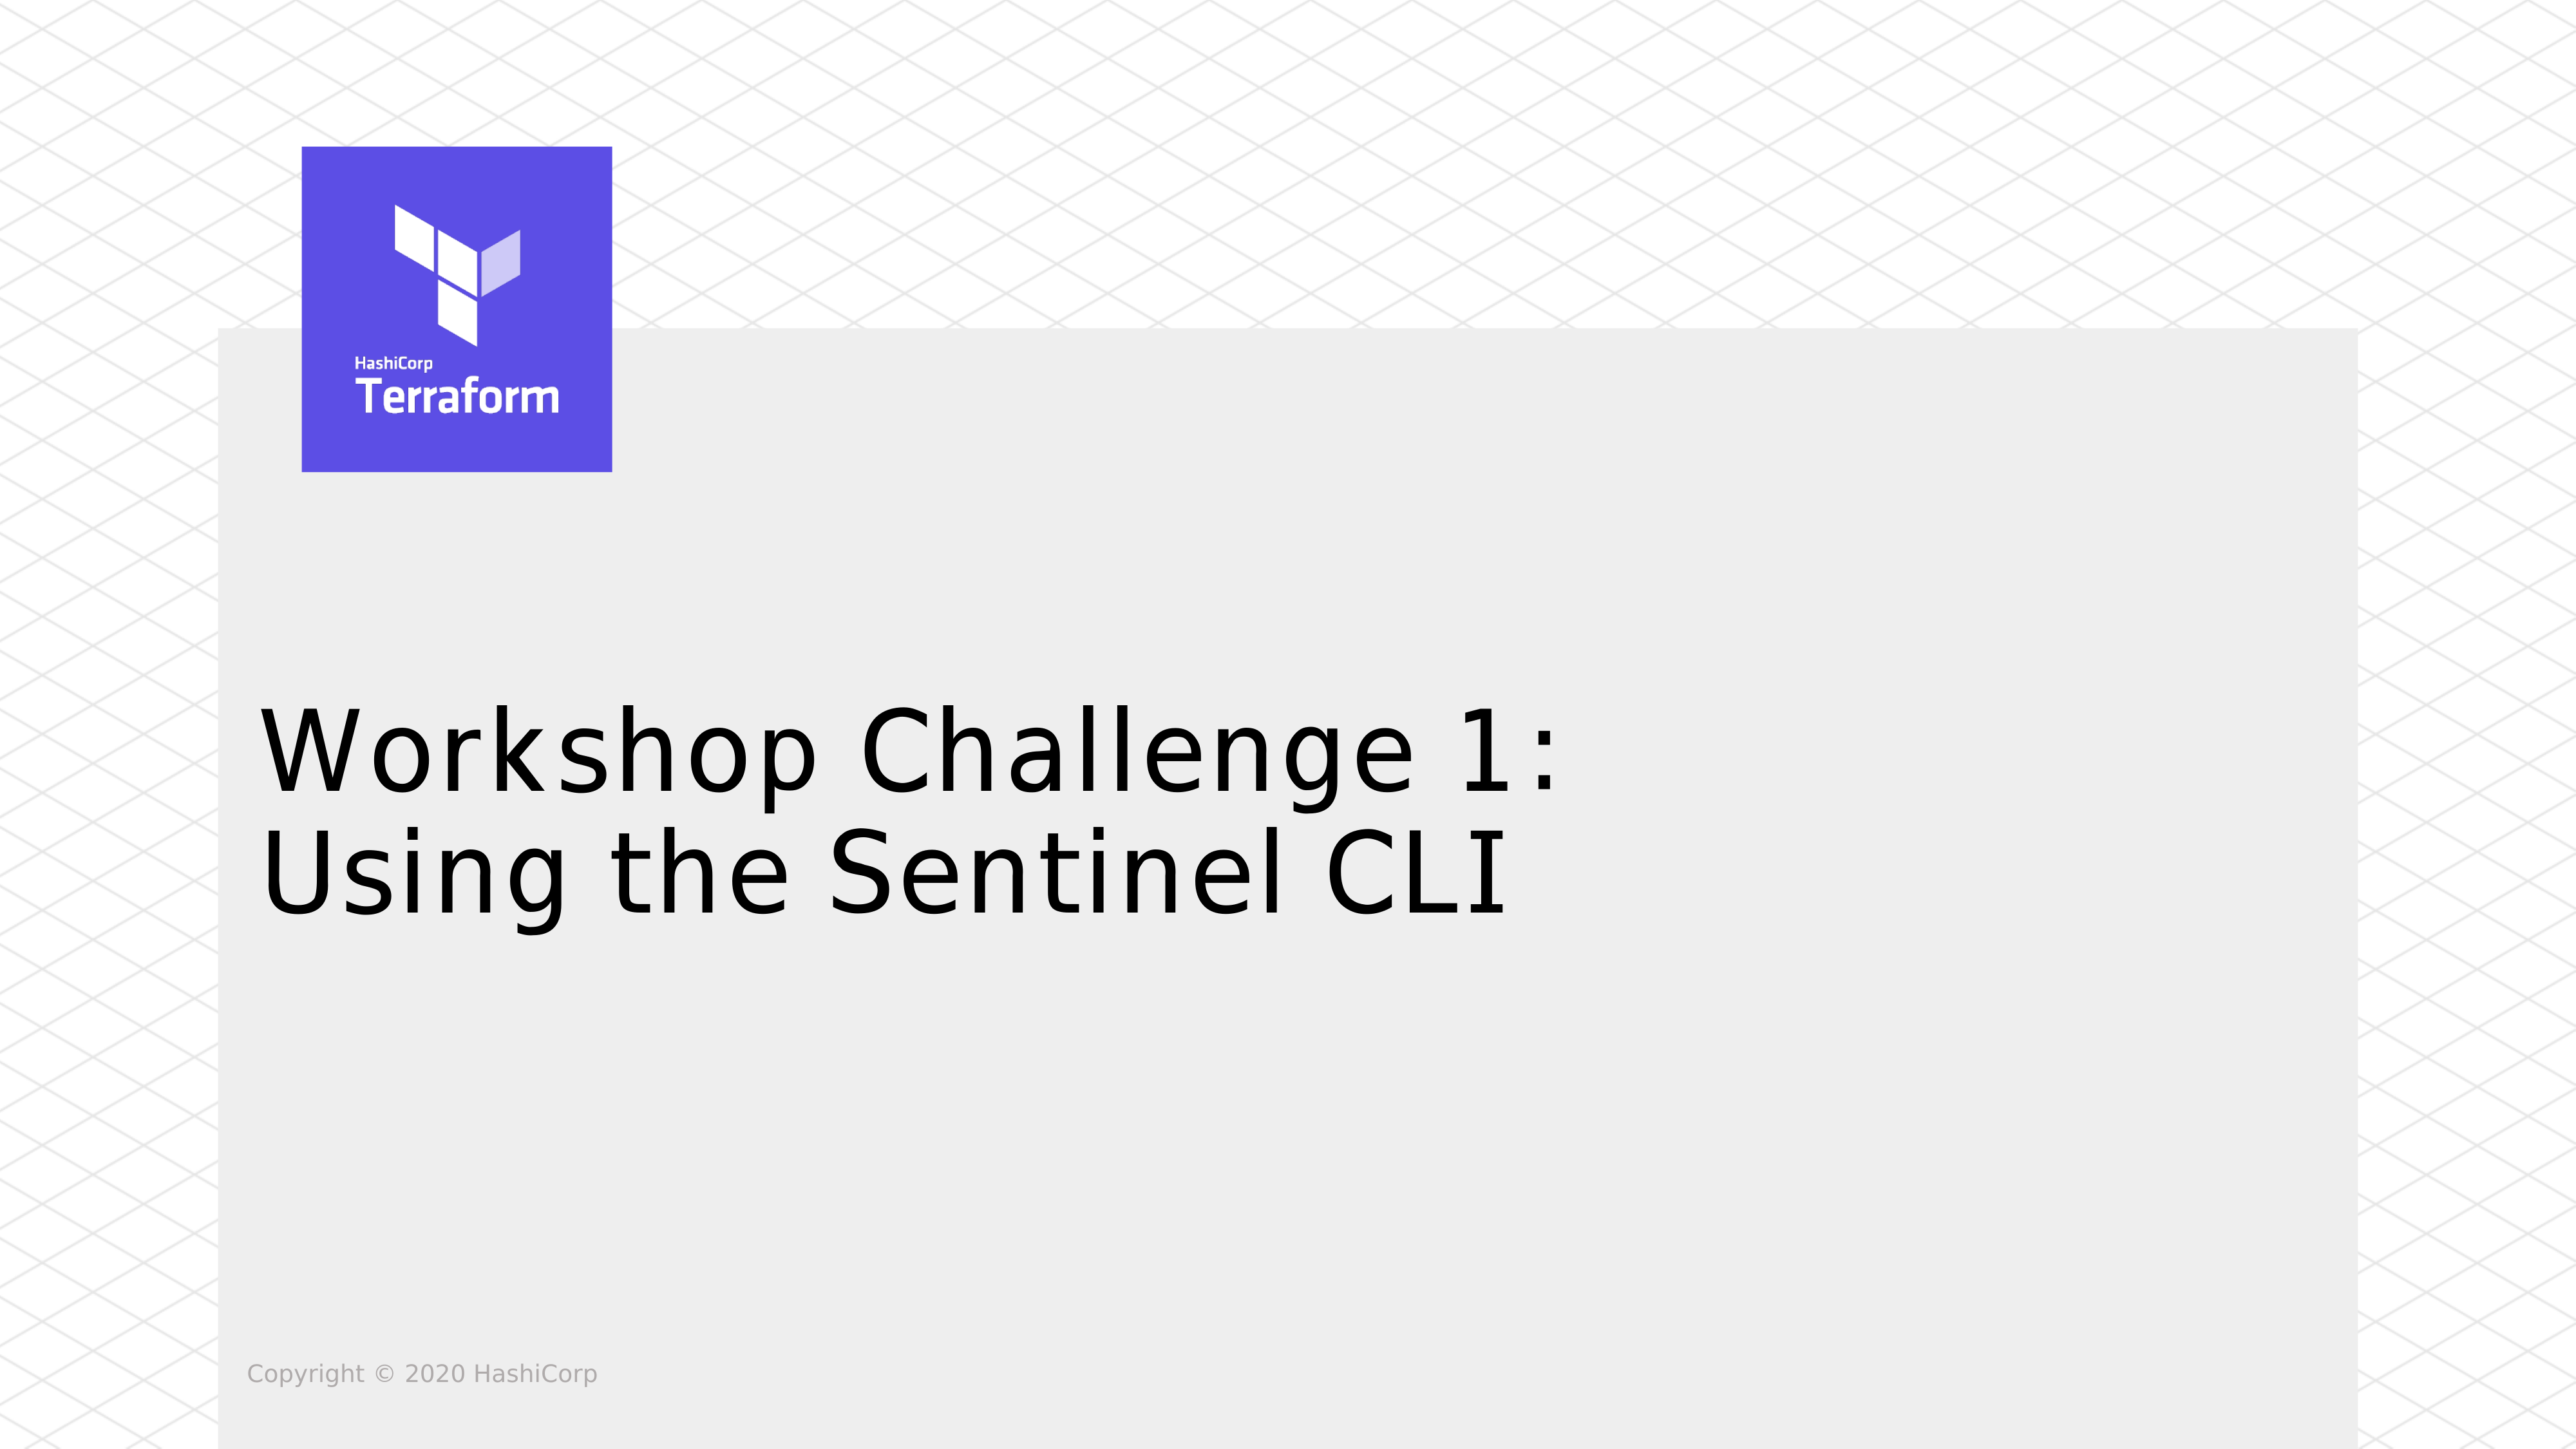

# Workshop Challenge 1: Using the Sentinel CLI